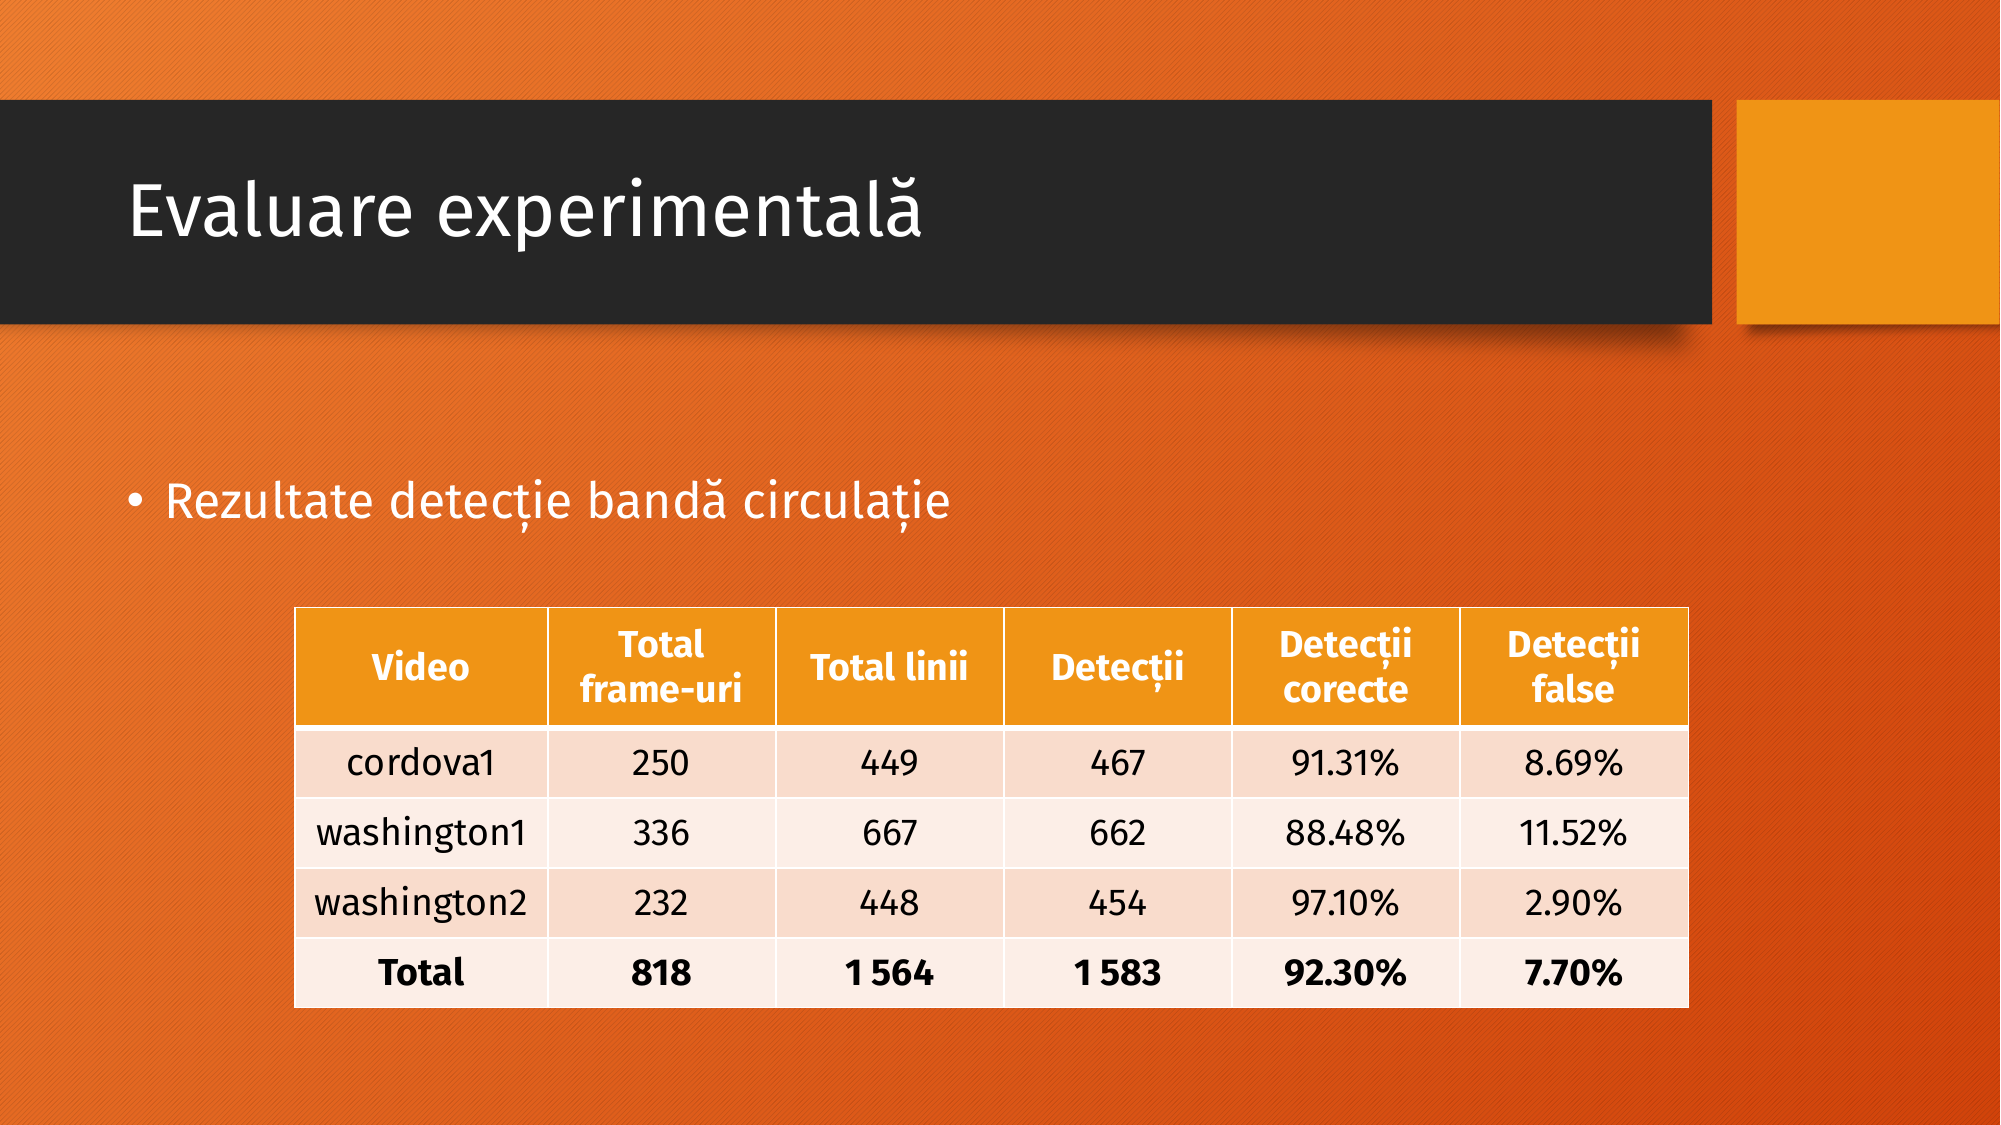

# Evaluare experimentală
Rezultate detecție bandă circulație

| Video | Total frame-uri | Total linii | Detecții | Detecții corecte | Detecții false |
| --- | --- | --- | --- | --- | --- |
| cordova1 | 250 | 449 | 467 | 91.31% | 8.69% |
| washington1 | 336 | 667 | 662 | 88.48% | 11.52% |
| washington2 | 232 | 448 | 454 | 97.10% | 2.90% |
| Total | 818 | 1 564 | 1 583 | 92.30% | 7.70% |